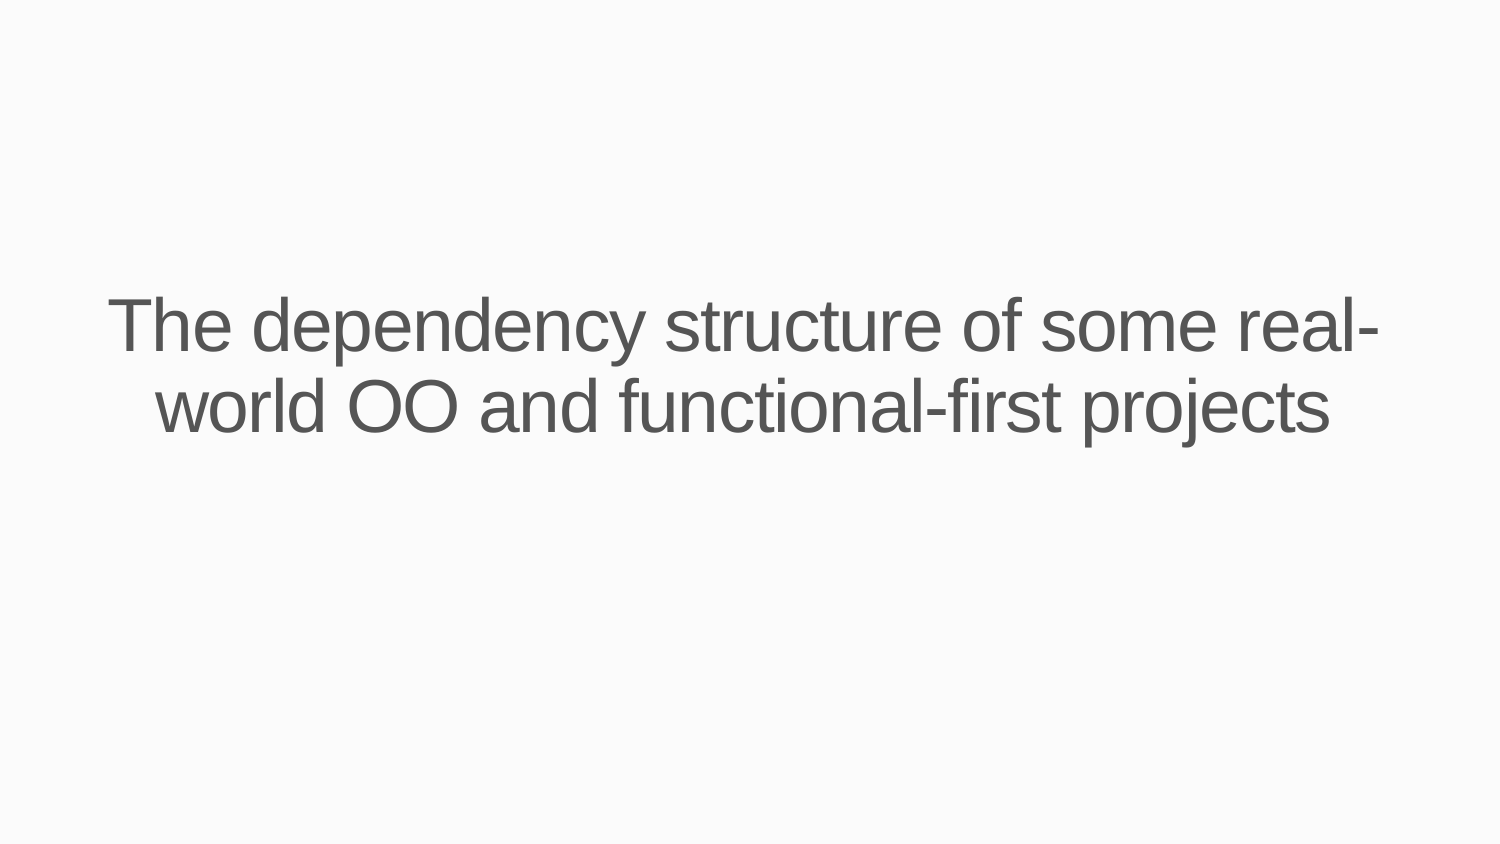

# The dependency structure of some real-world OO and functional-first projects